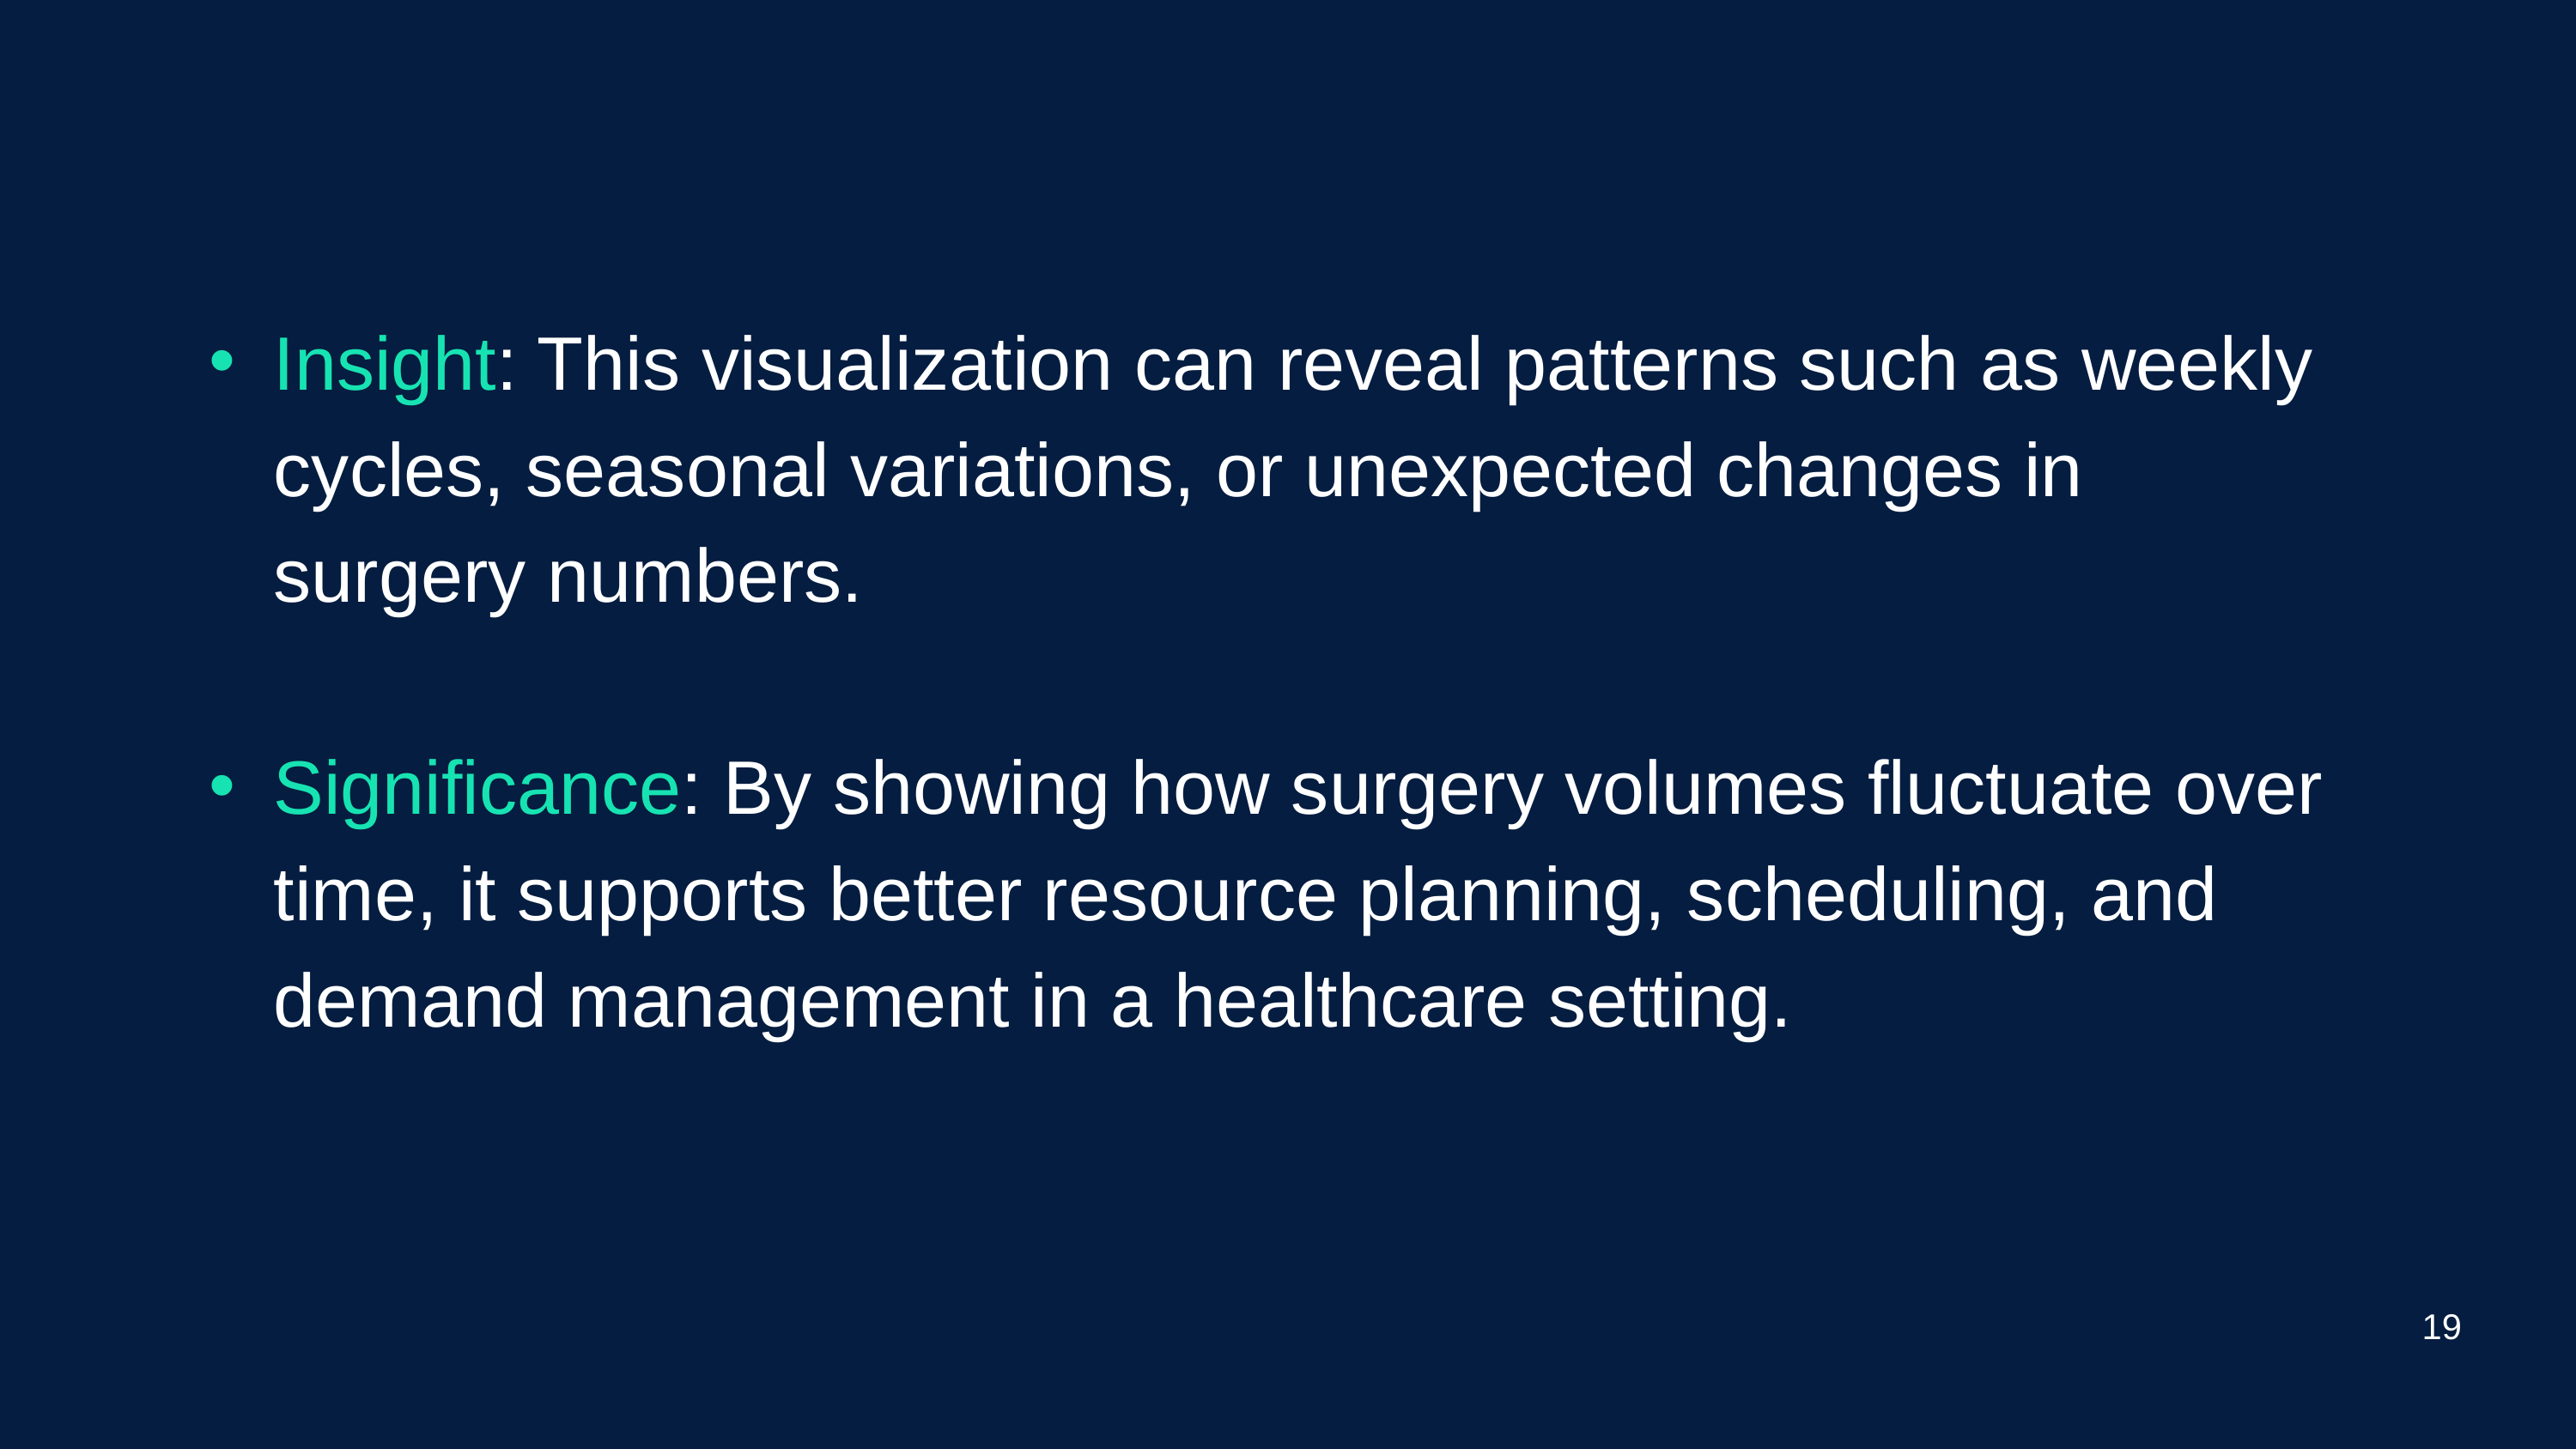

Insight: This visualization can reveal patterns such as weekly cycles, seasonal variations, or unexpected changes in surgery numbers.

Significance: By showing how surgery volumes fluctuate over time, it supports better resource planning, scheduling, and demand management in a healthcare setting.
19